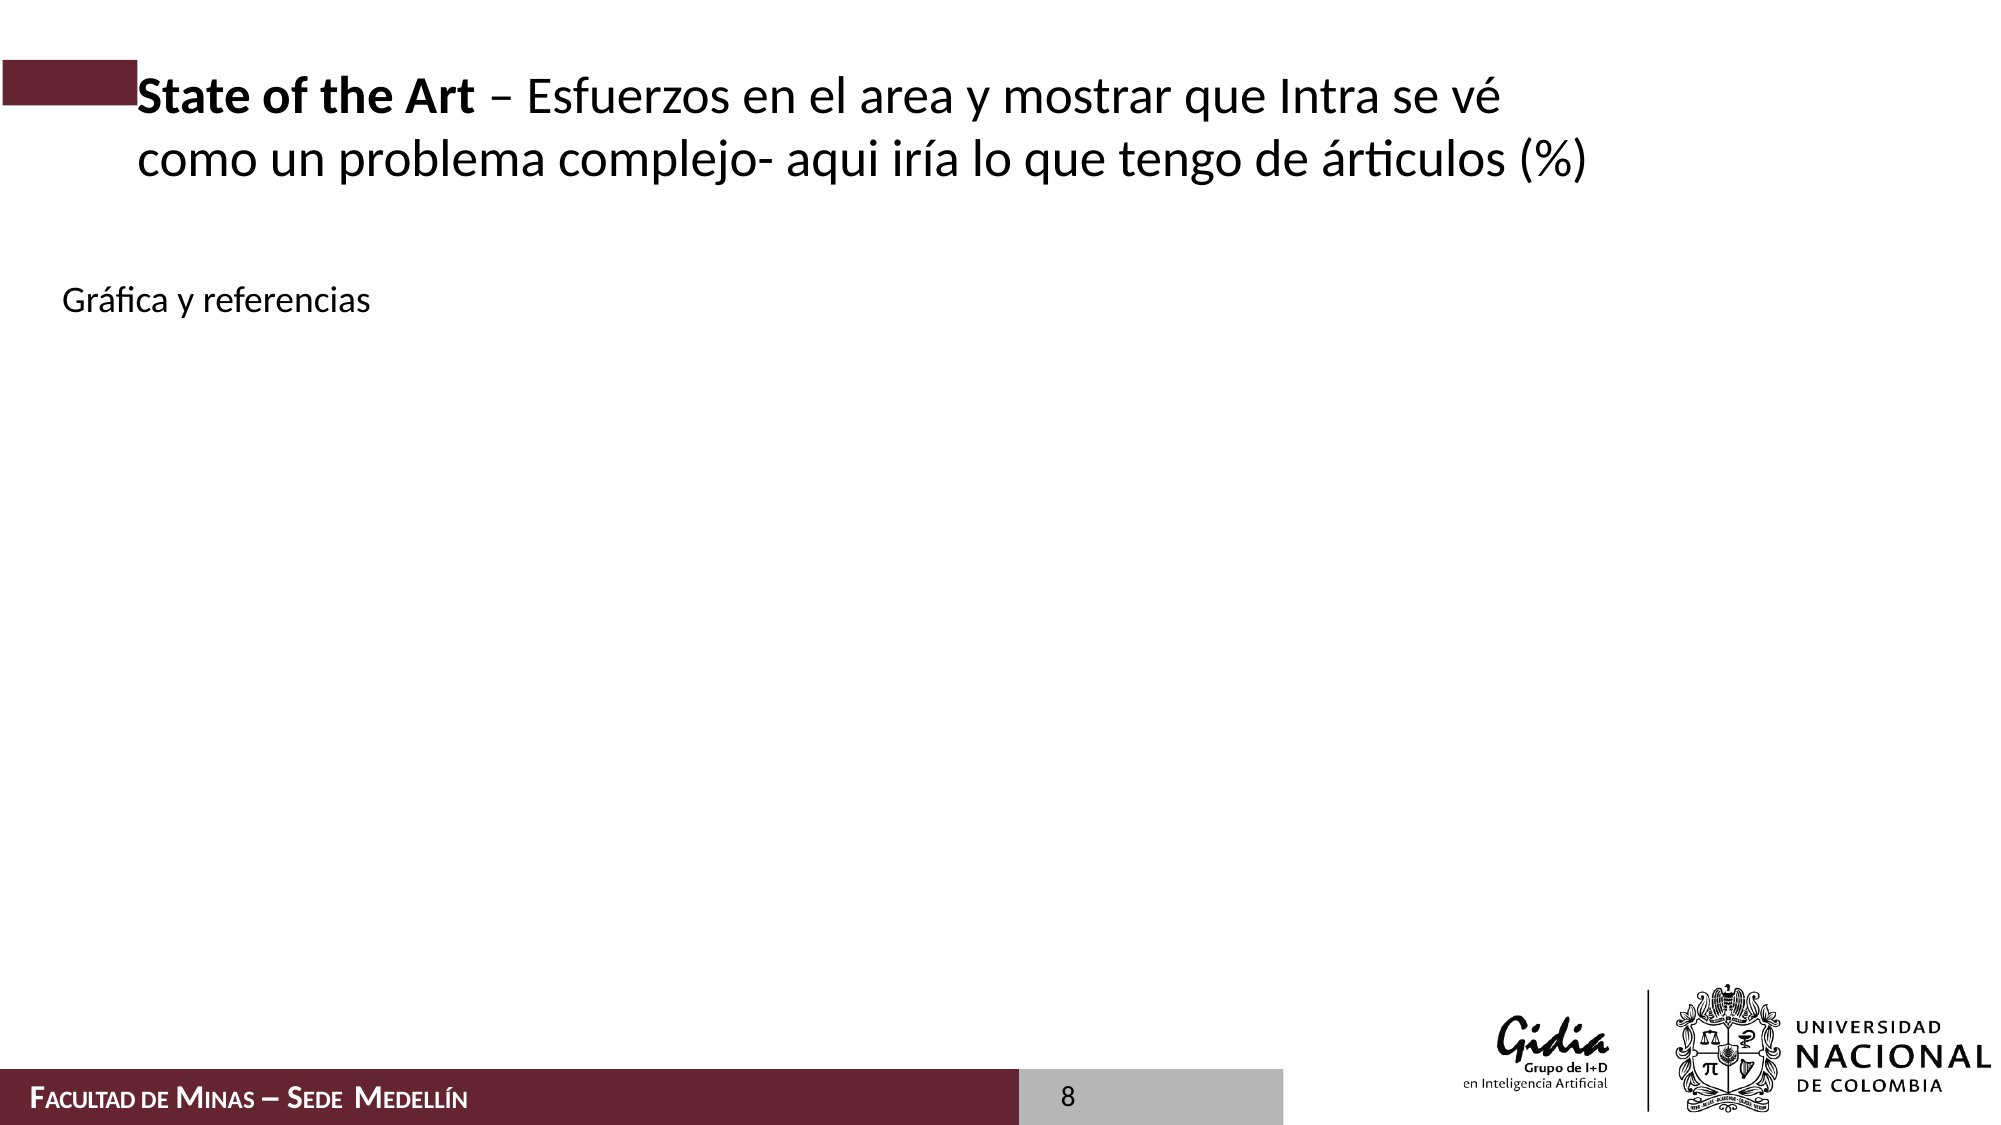

# State of the Art – Esfuerzos en el area y mostrar que Intra se vé como un problema complejo- aqui iría lo que tengo de árticulos (%)
Gráfica y referencias
8